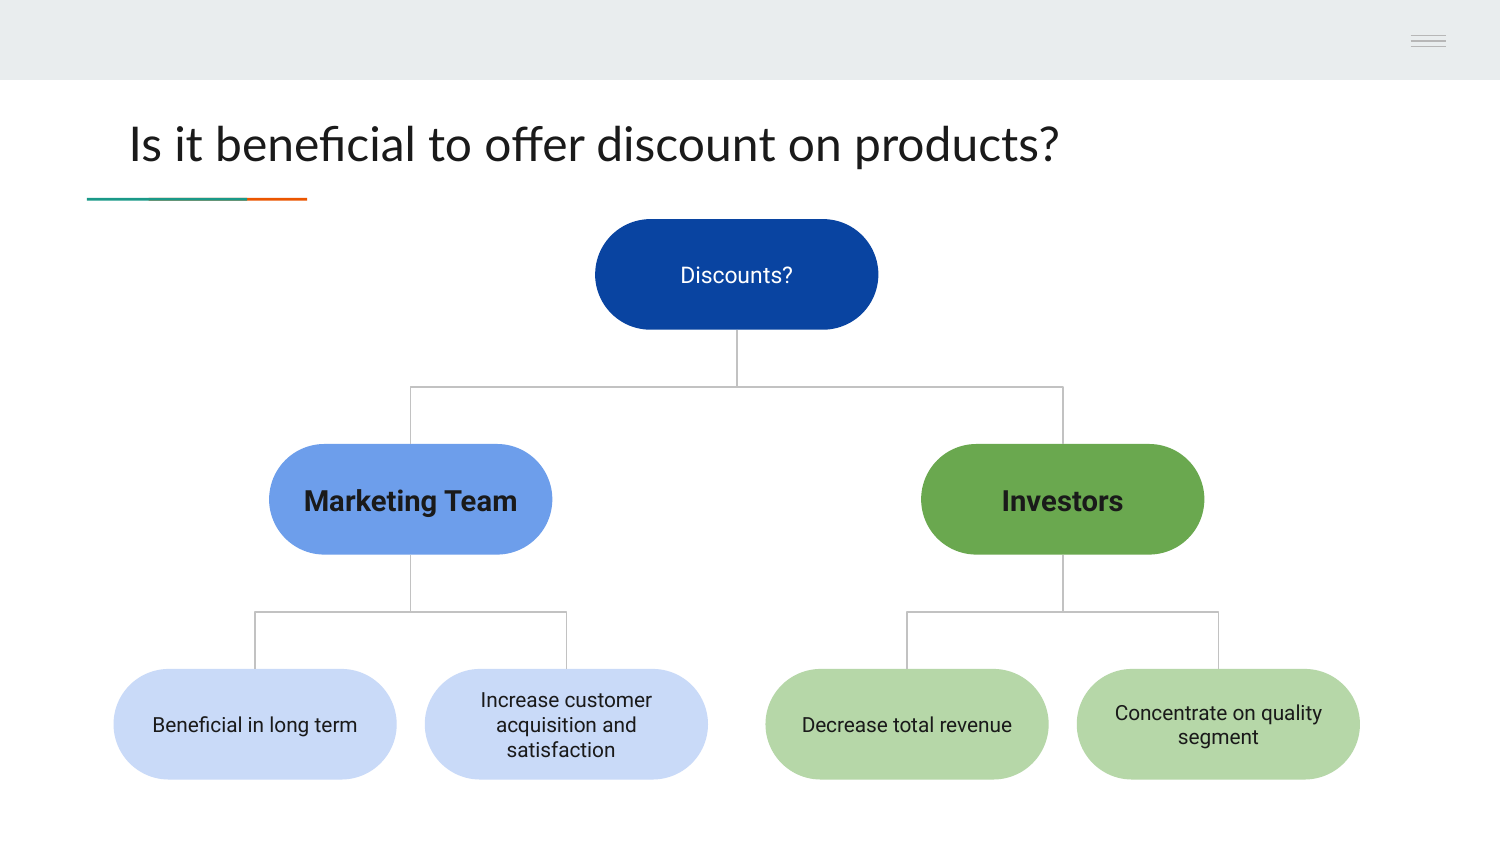

# Is it beneficial to offer discount on products?
Discounts?
Marketing Team
Investors
Beneficial in long term
Increase customer acquisition and satisfaction
Decrease total revenue
Concentrate on quality segment